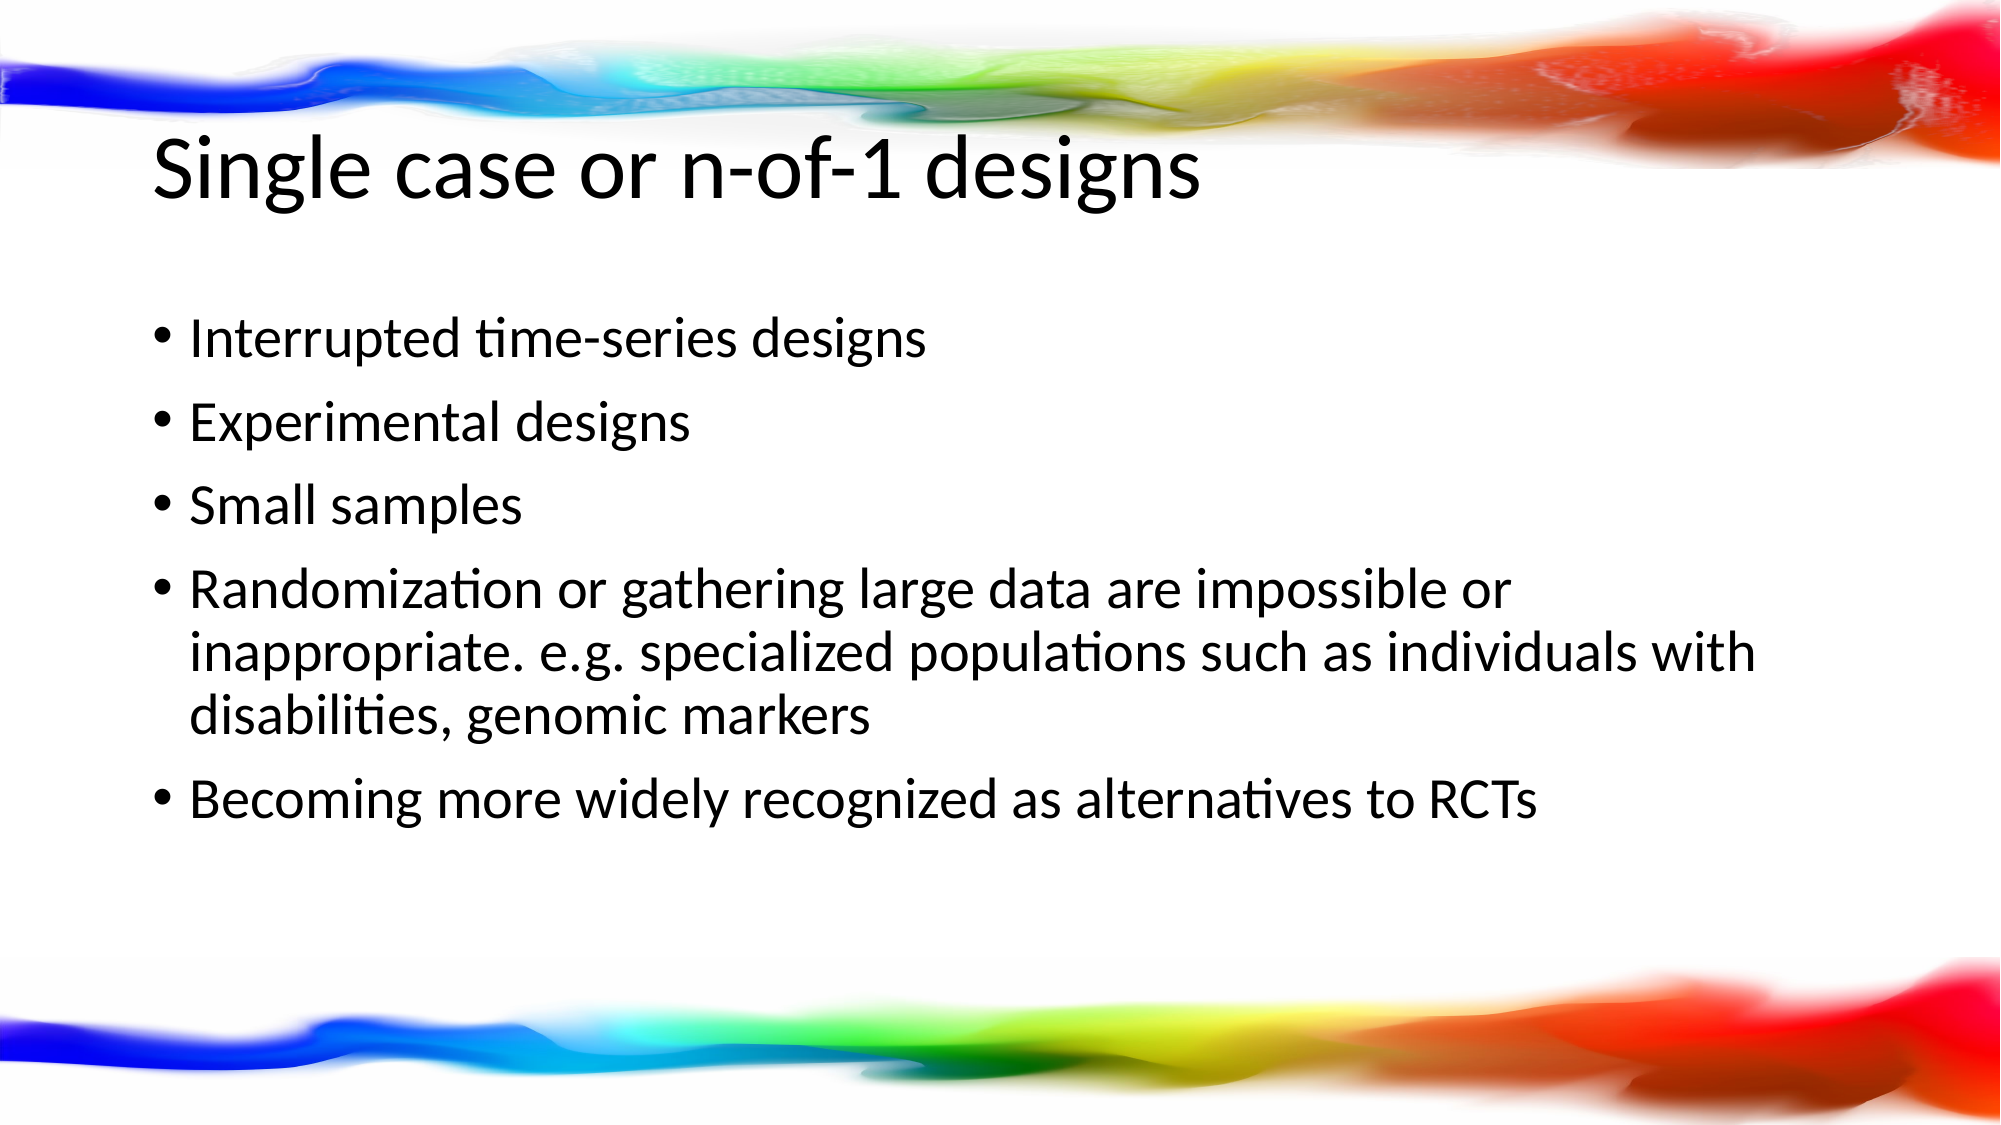

# Single case or n-of-1 designs
Interrupted time-series designs
Experimental designs
Small samples
Randomization or gathering large data are impossible or inappropriate. e.g. specialized populations such as individuals with disabilities, genomic markers
Becoming more widely recognized as alternatives to RCTs